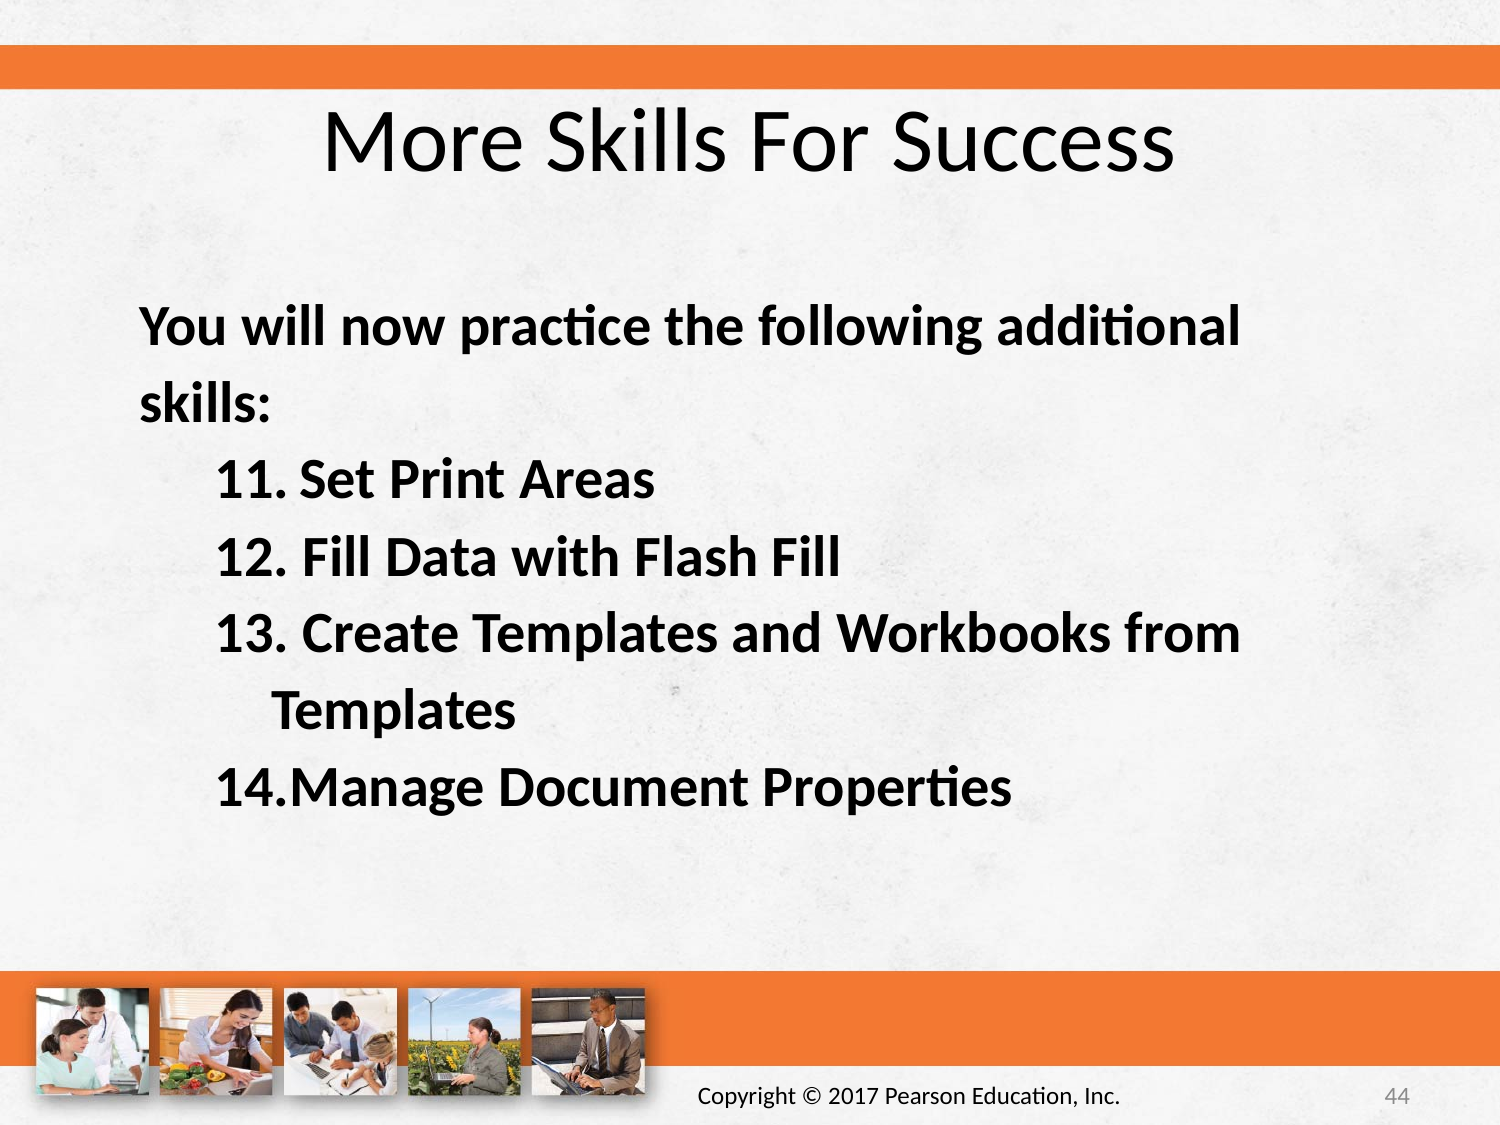

# More Skills For Success
You will now practice the following additional skills:
Set Print Areas
 Fill Data with Flash Fill
 Create Templates and Workbooks from Templates
Manage Document Properties

Copyright © 2017 Pearson Education, Inc.

44